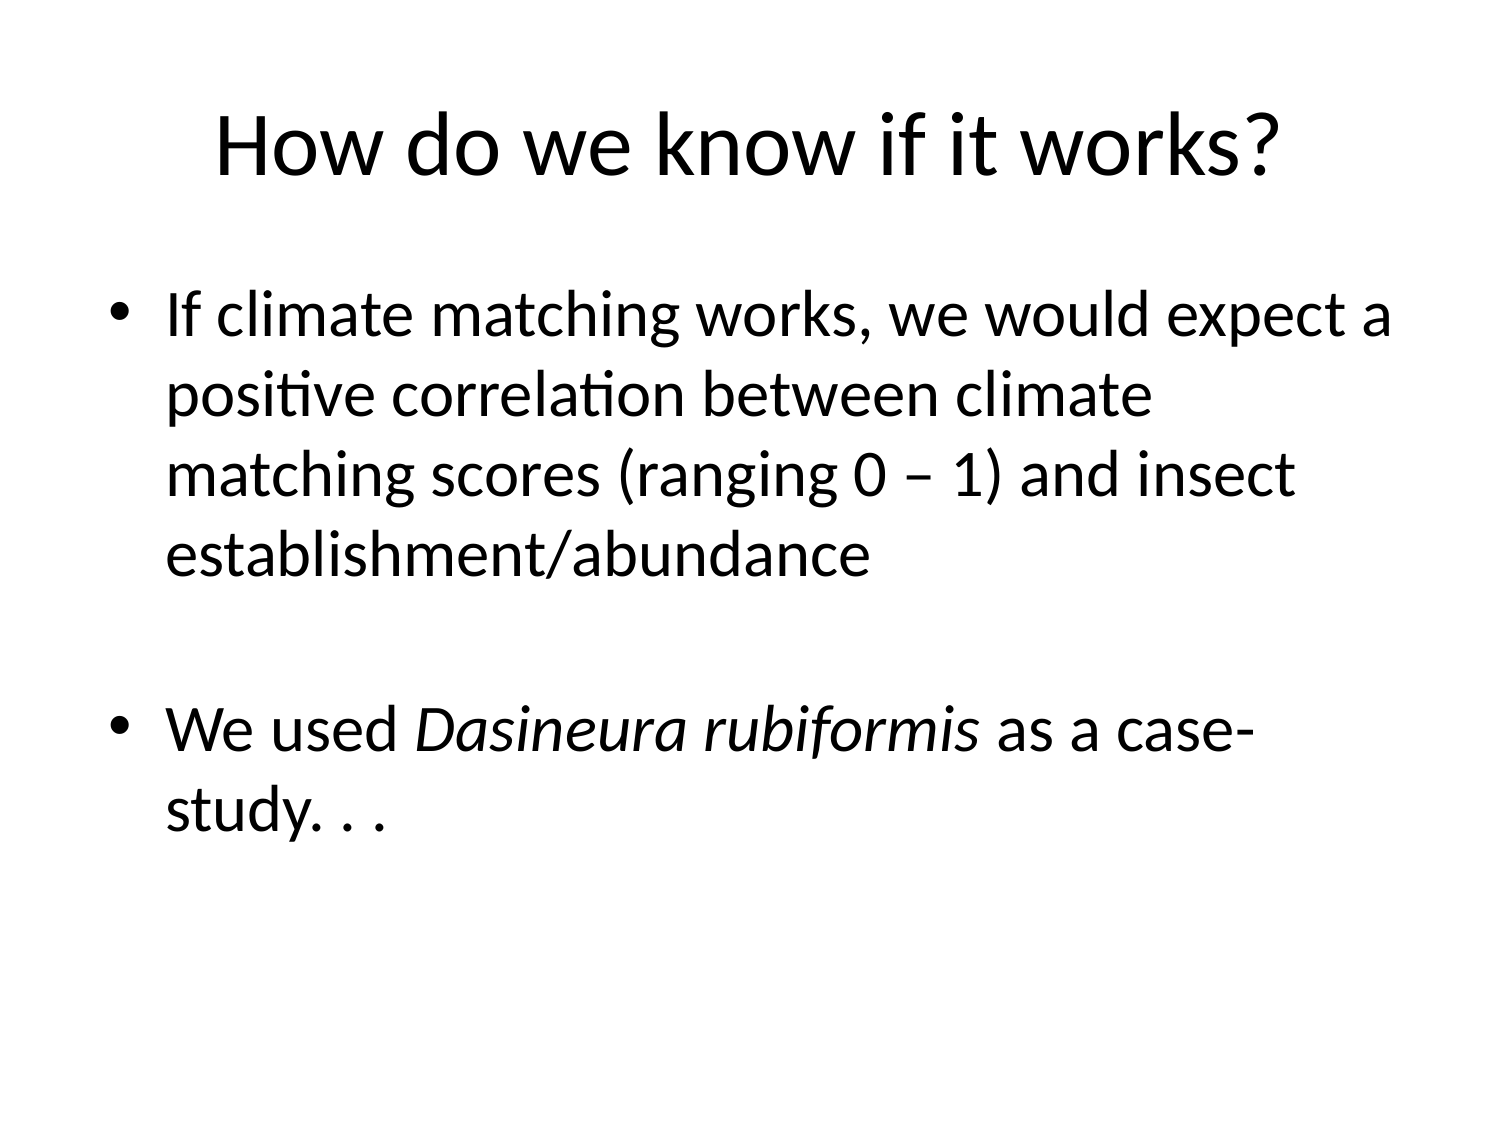

# How do we know if it works?
If climate matching works, we would expect a positive correlation between climate matching scores (ranging 0 – 1) and insect establishment/abundance

We used Dasineura rubiformis as a case-study. . .